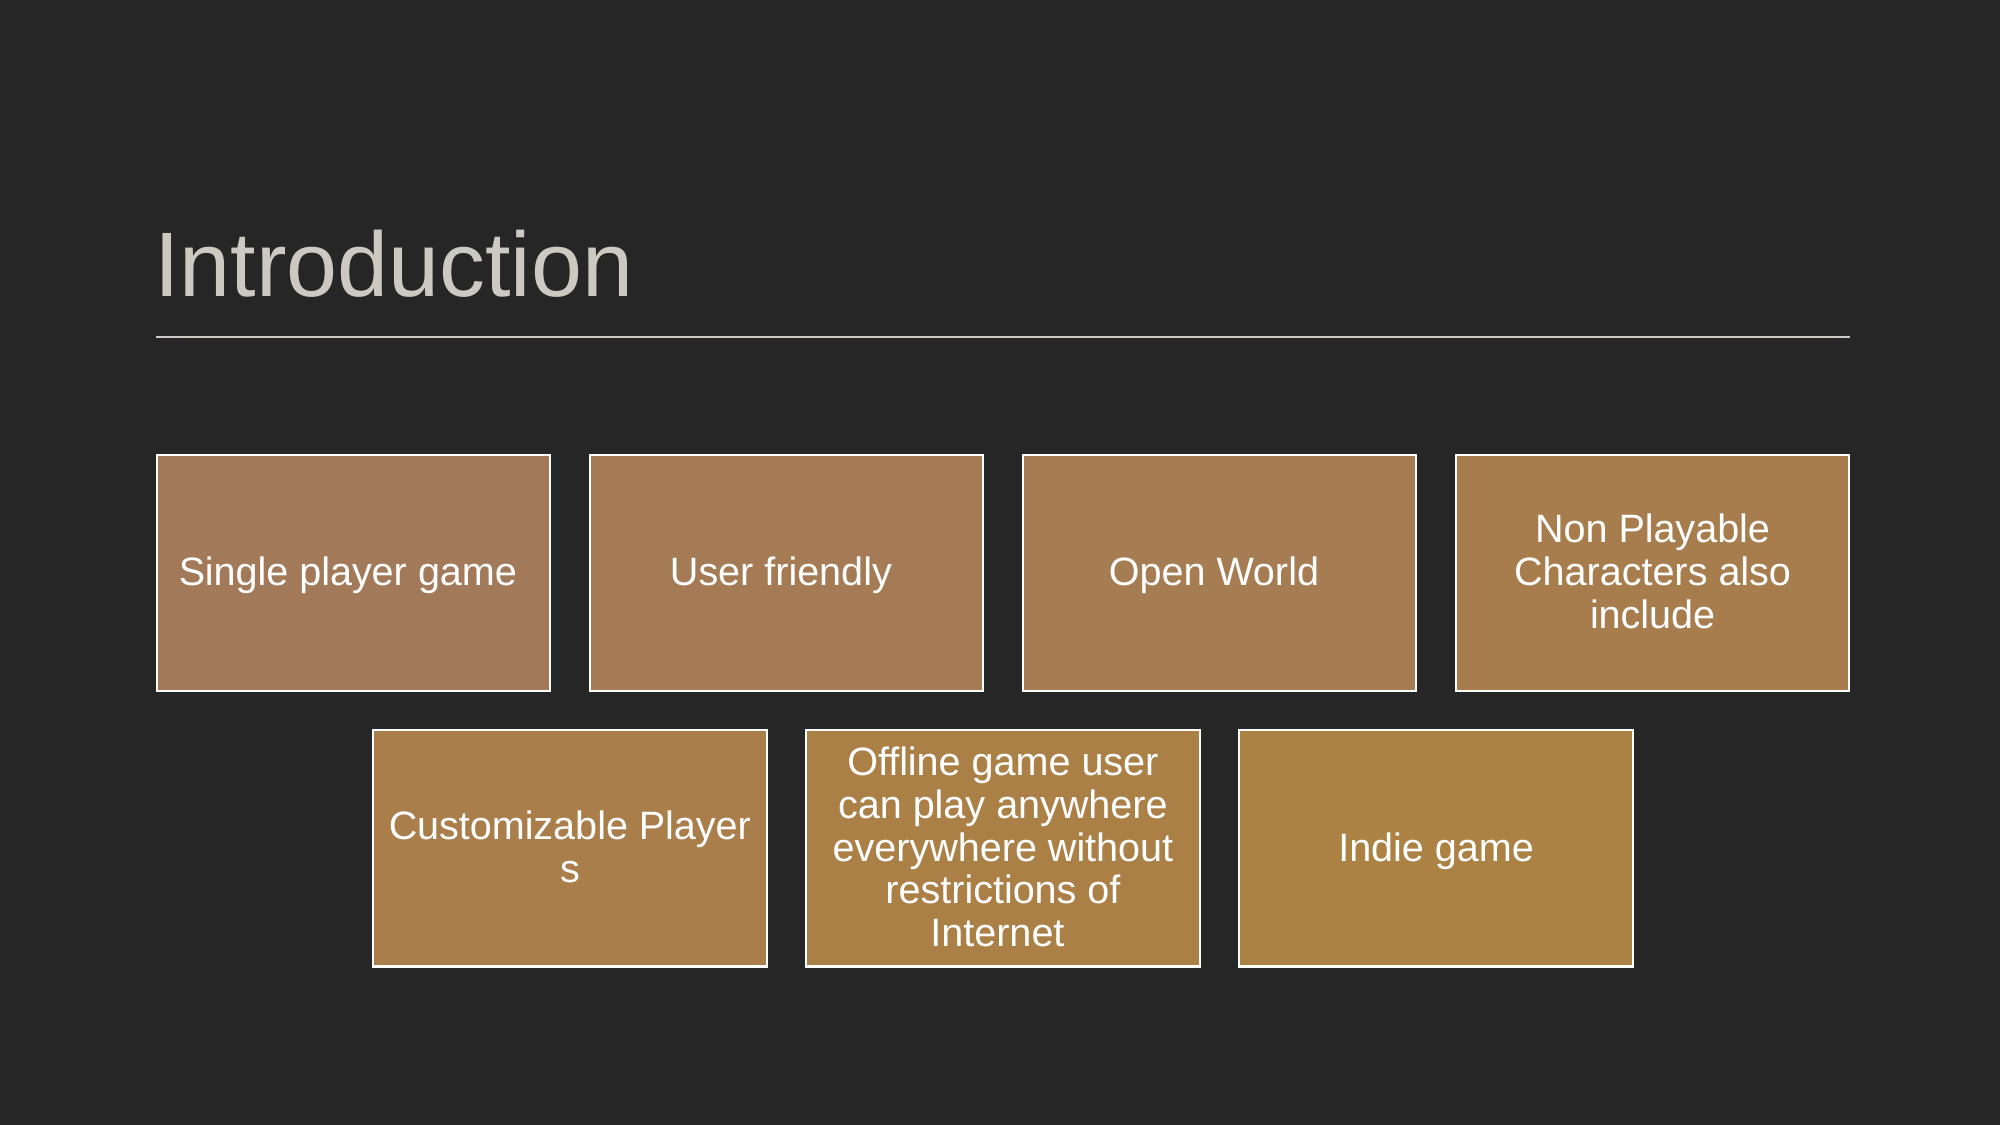

# Introduction
Single player game
User friendly
Open World
Non Playable Characters also include
Customizable Players
Offline game user can play anywhere everywhere without restrictions of Internet
Indie game
2D ADVENTURE GAME
2